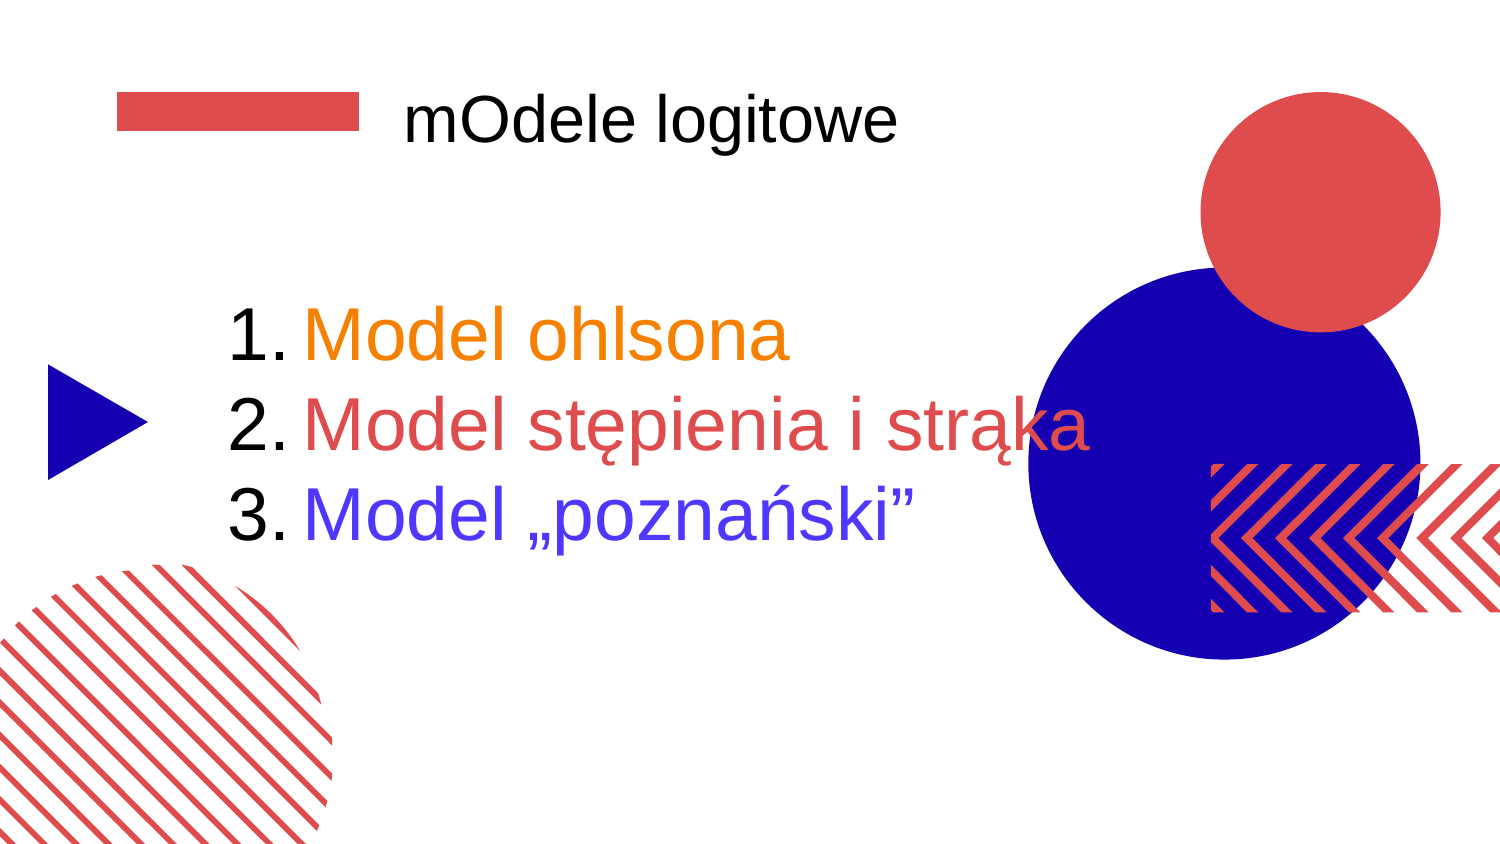

# mOdele logitowe
Model ohlsona
Model stępienia i strąka
Model „poznański”